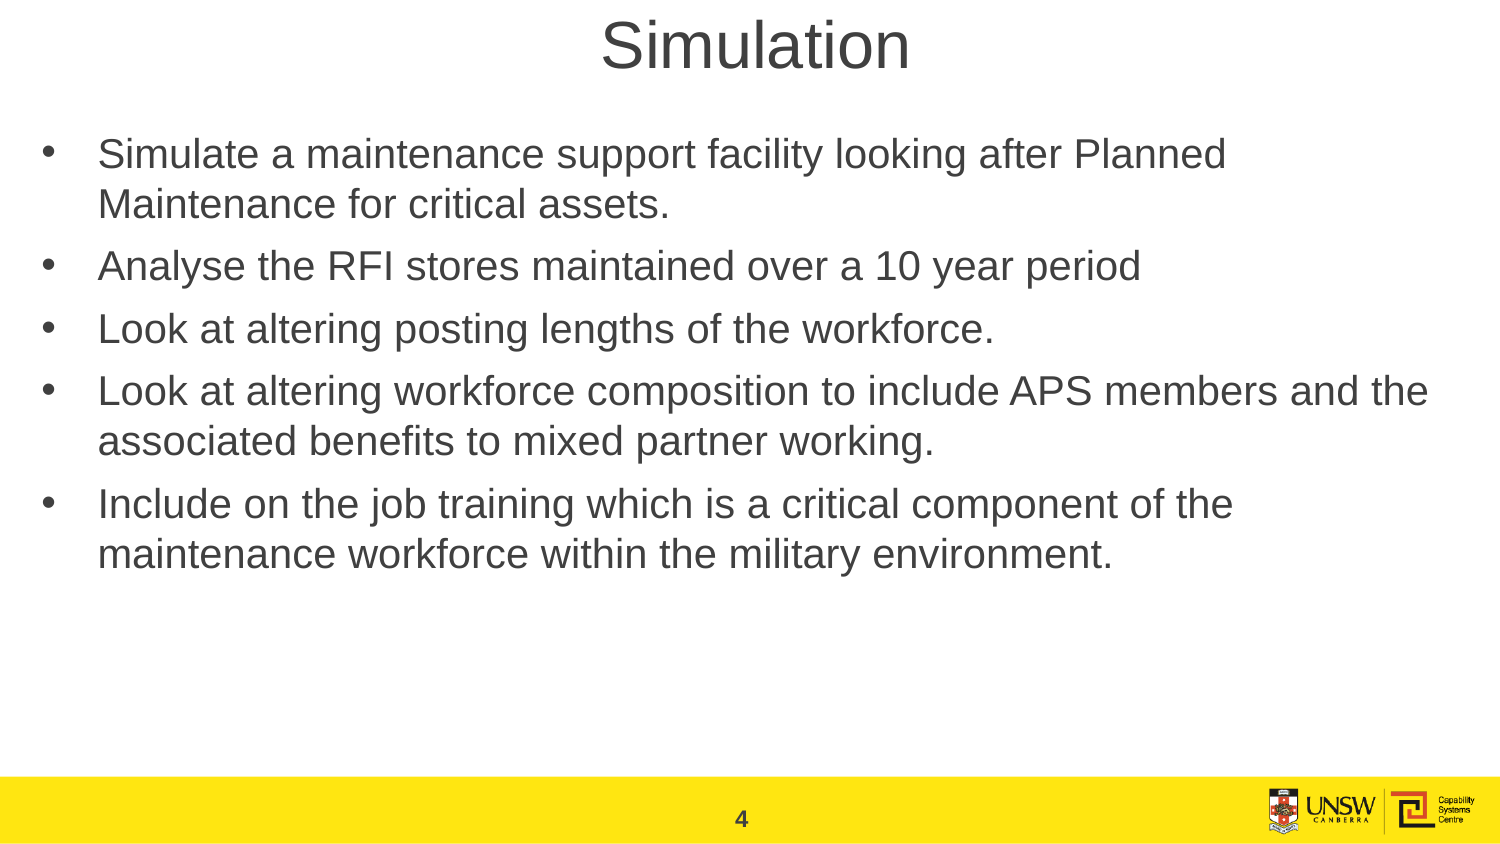

# Simulation
Simulate a maintenance support facility looking after Planned Maintenance for critical assets.
Analyse the RFI stores maintained over a 10 year period
Look at altering posting lengths of the workforce.
Look at altering workforce composition to include APS members and the associated benefits to mixed partner working.
Include on the job training which is a critical component of the maintenance workforce within the military environment.
4